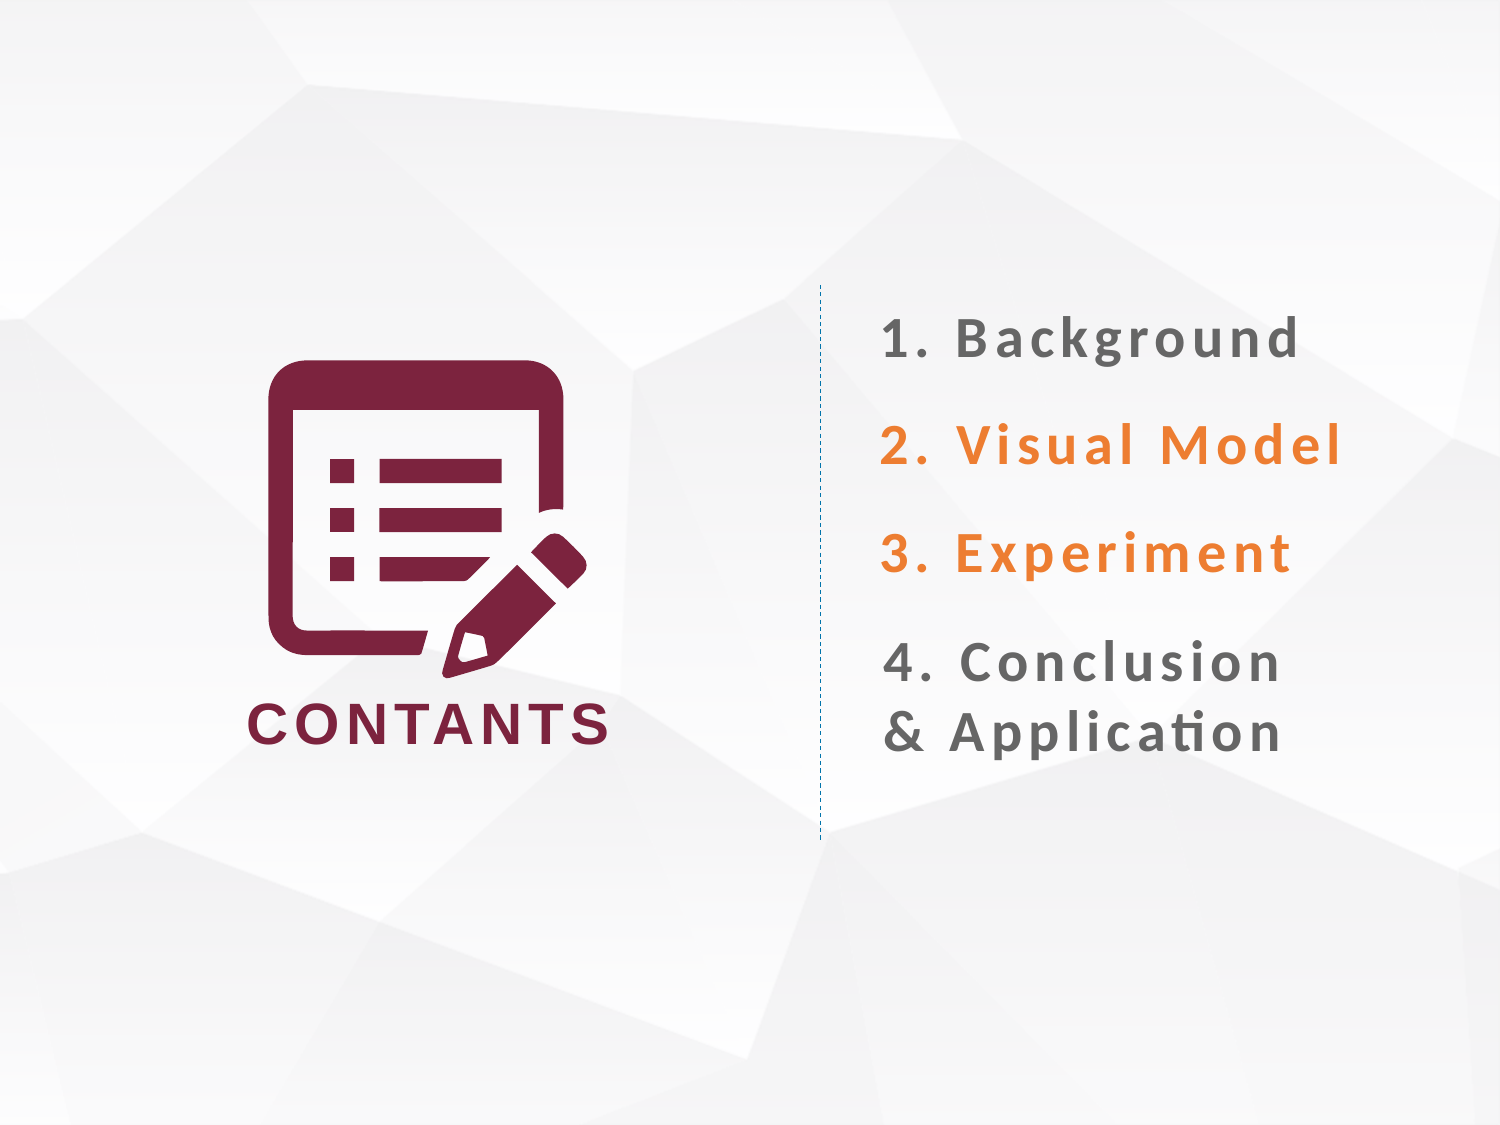

1. Background

2. Visual Model
3. Experiment
4. Conclusion
& Application
CONTANTS